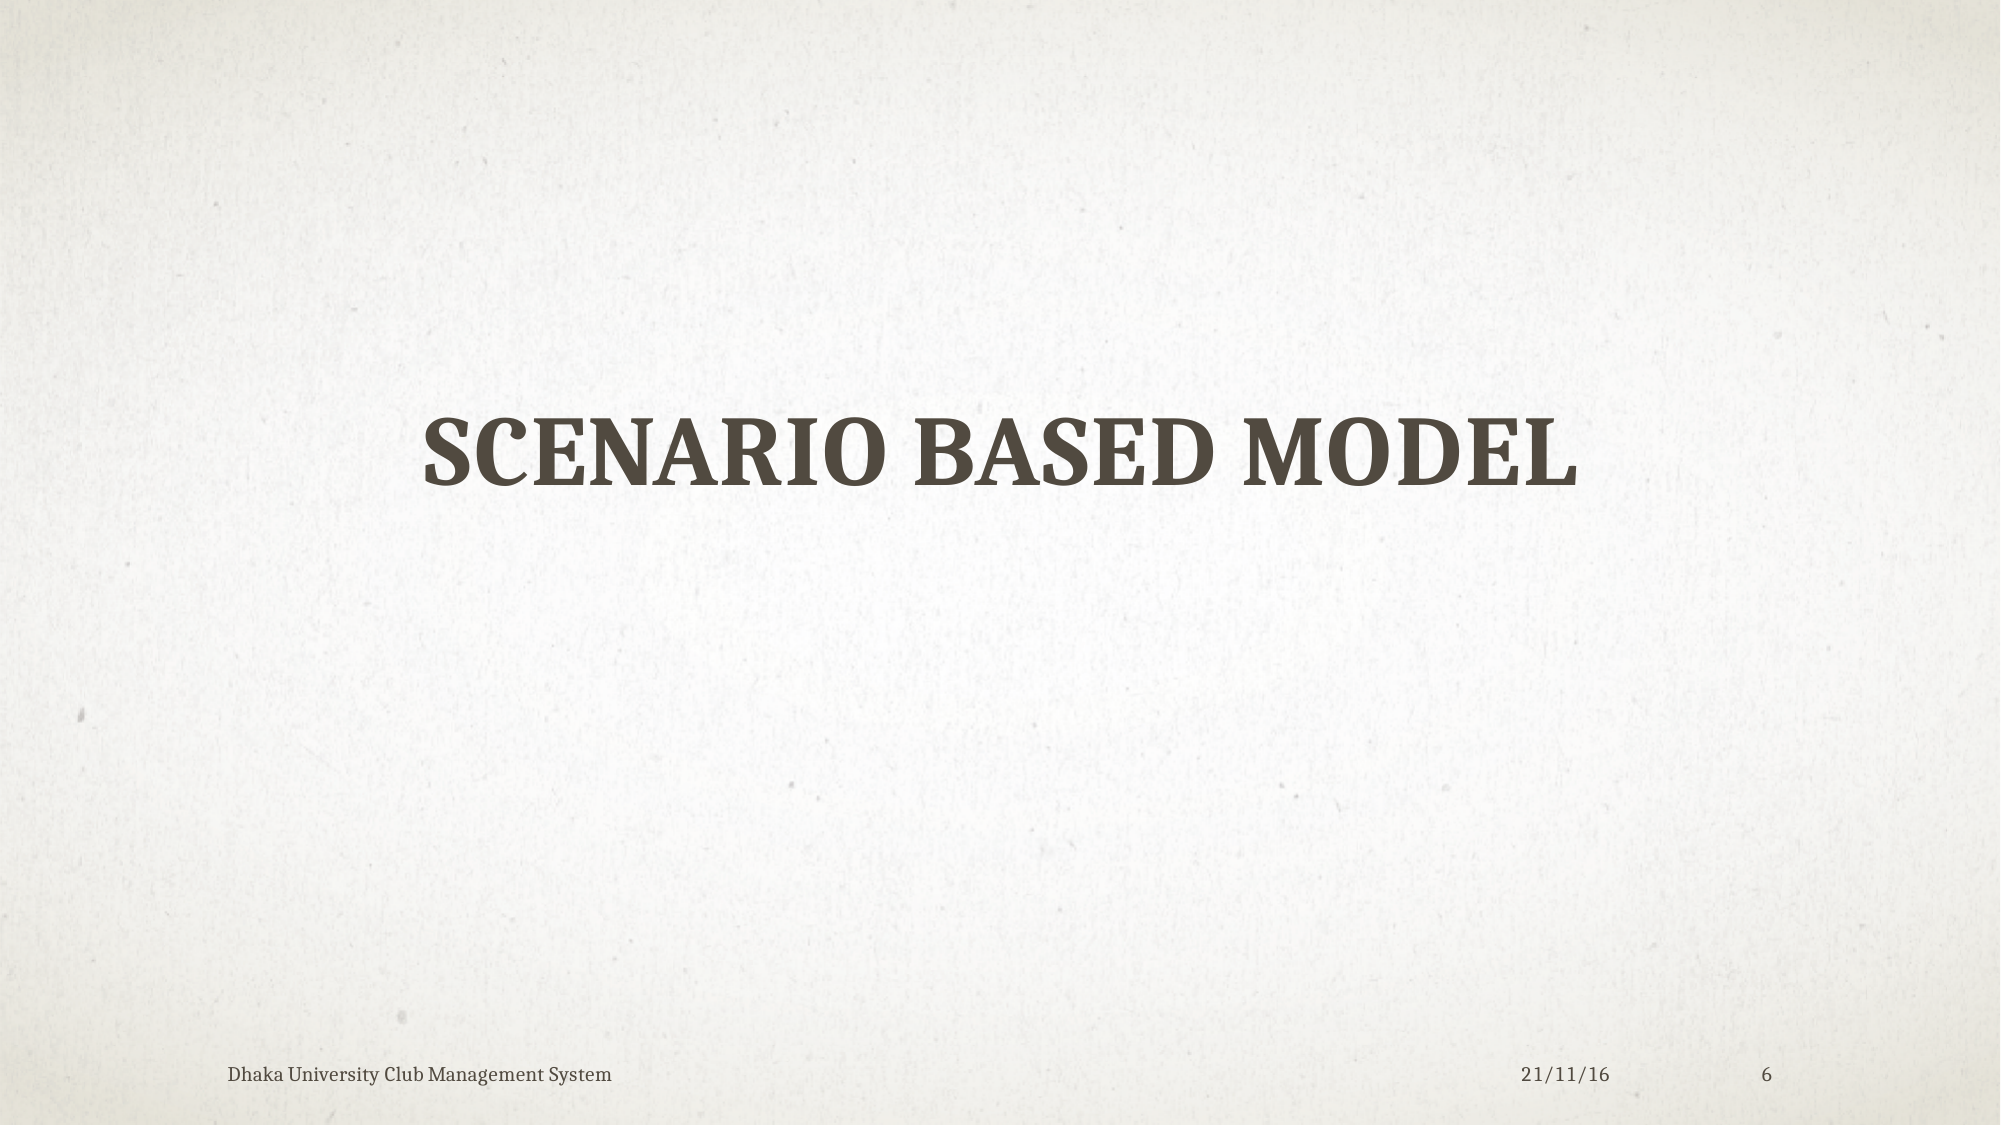

Scenario Based model
Dhaka University Club Management System
21/11/16
6